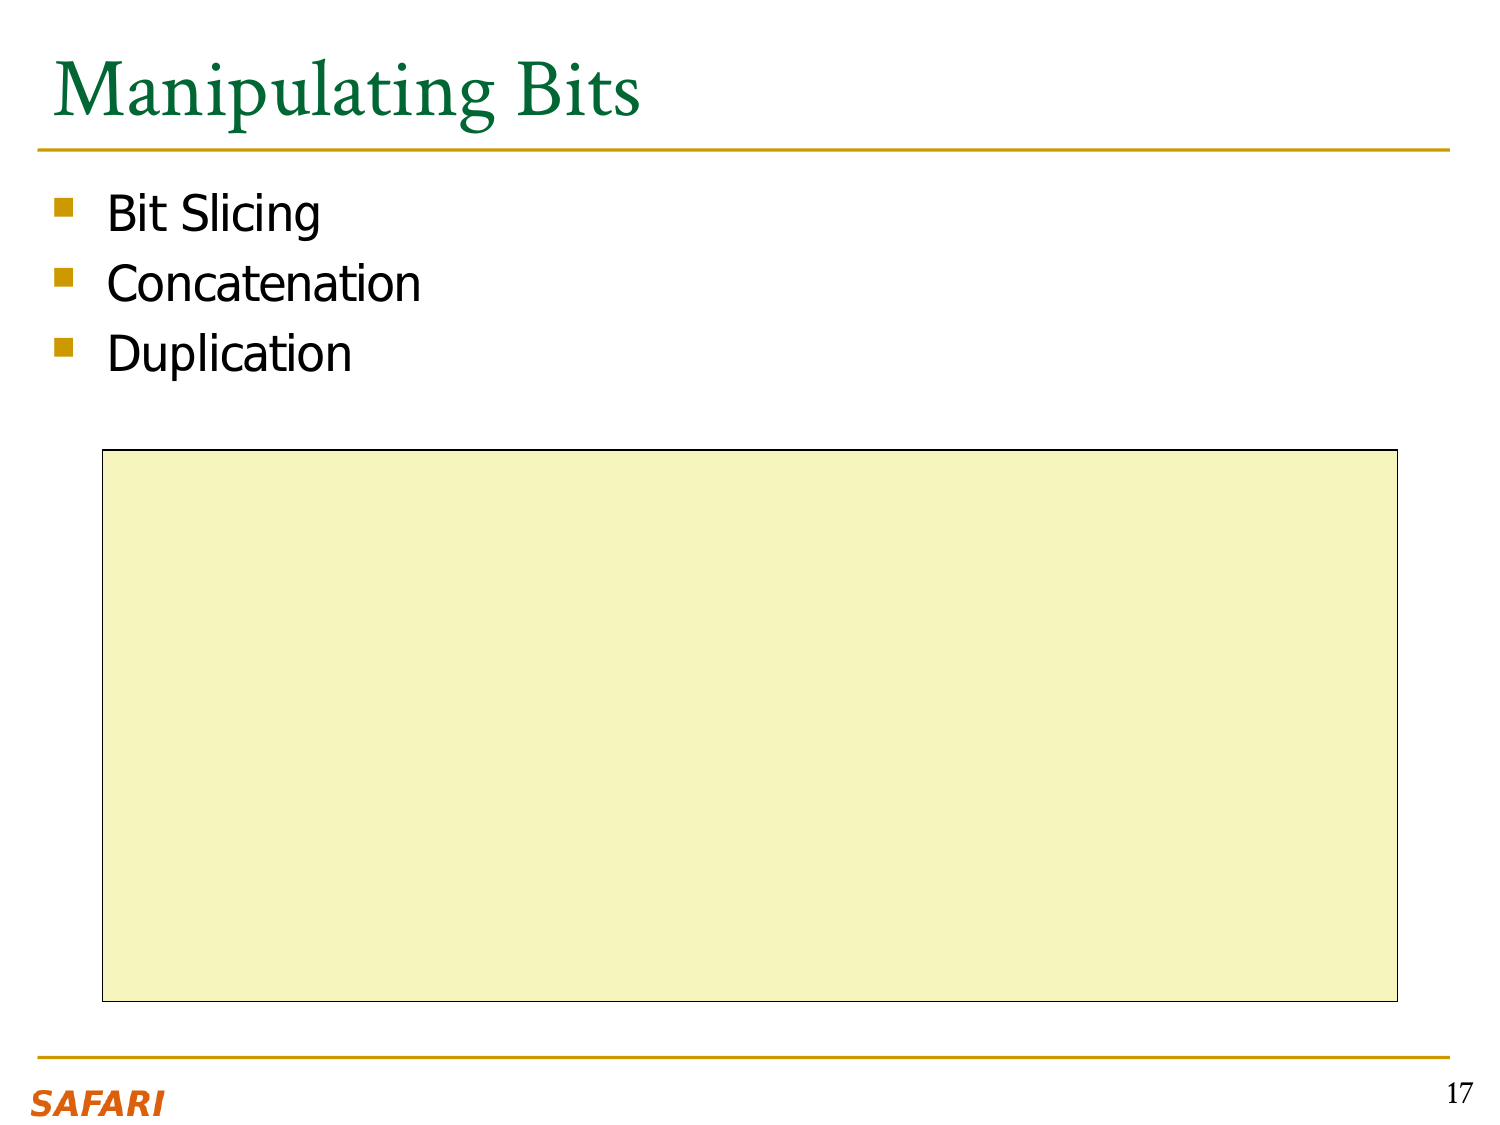

# Manipulating Bits
Bit Slicing
Concatenation
Duplication
// You can assign partial buses
   wire [15:0] longbus;
   wire [7:0] shortbus;
   assign shortbus = longbus[12:5];

// Concatenating is by {}
   assign y = {a[2],a[1],a[0],a[0]};

// Possible to define multiple copies
   assign x = {a[0], a[0], a[0], a[0]}
   assign y = { 4{a[0]} }

17